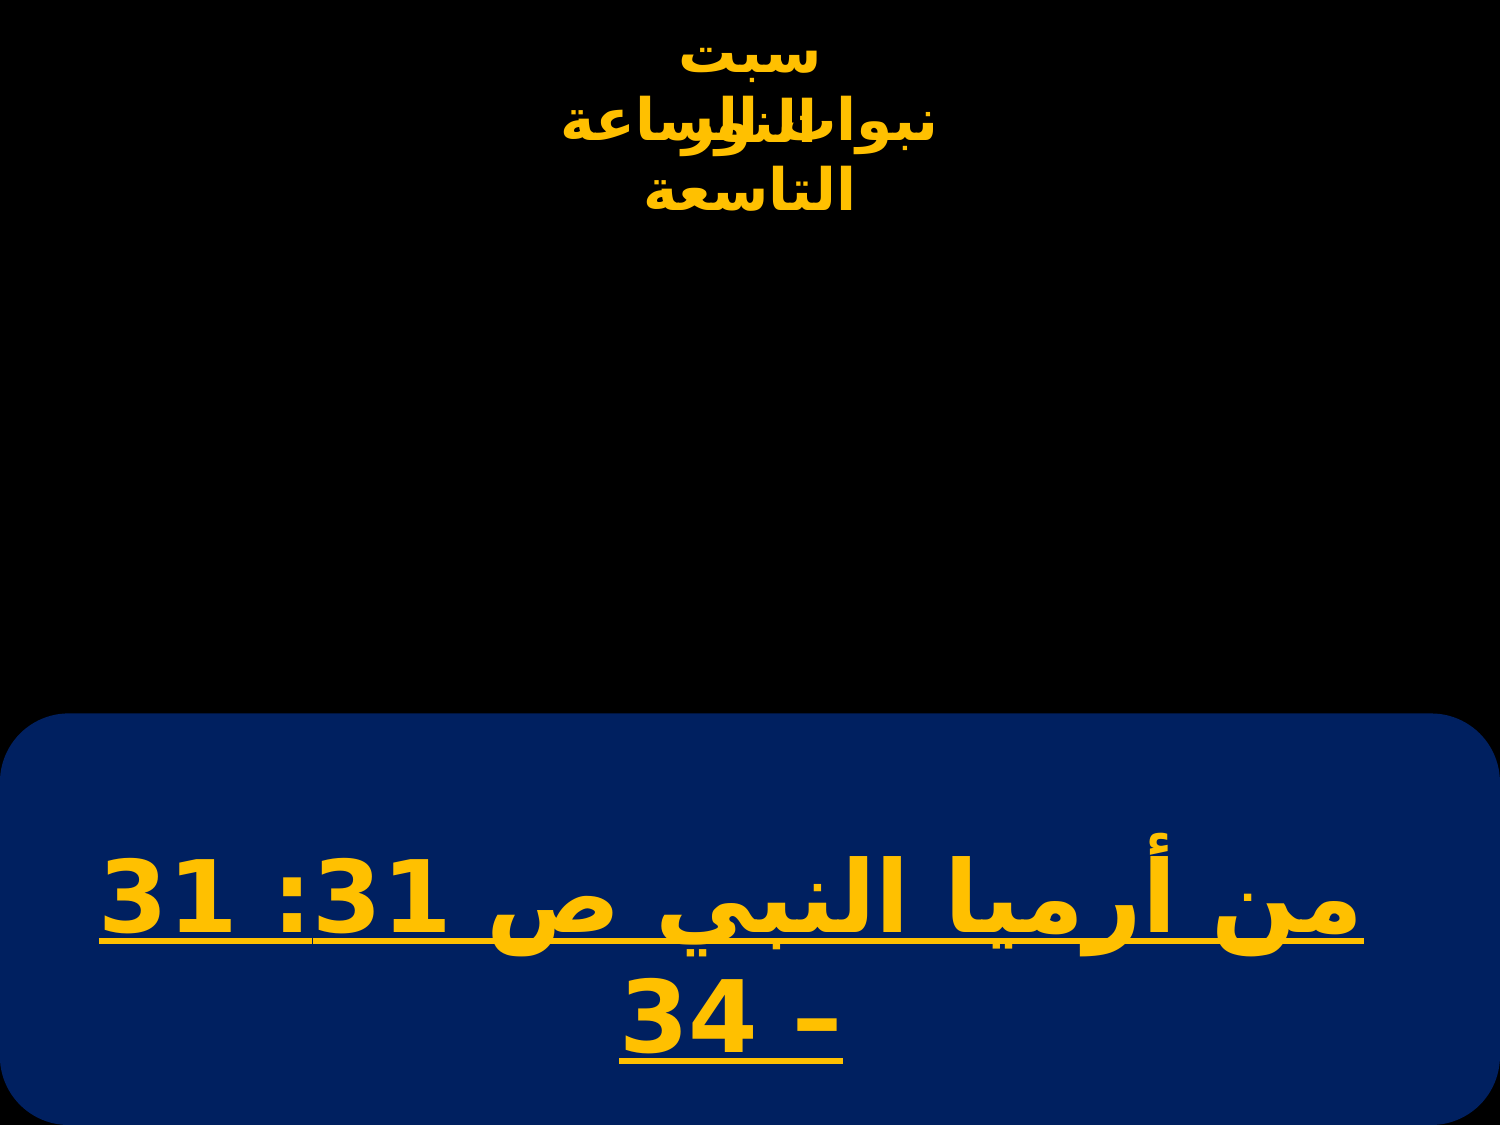

من أرميا النبي ص 31: 31 – 34